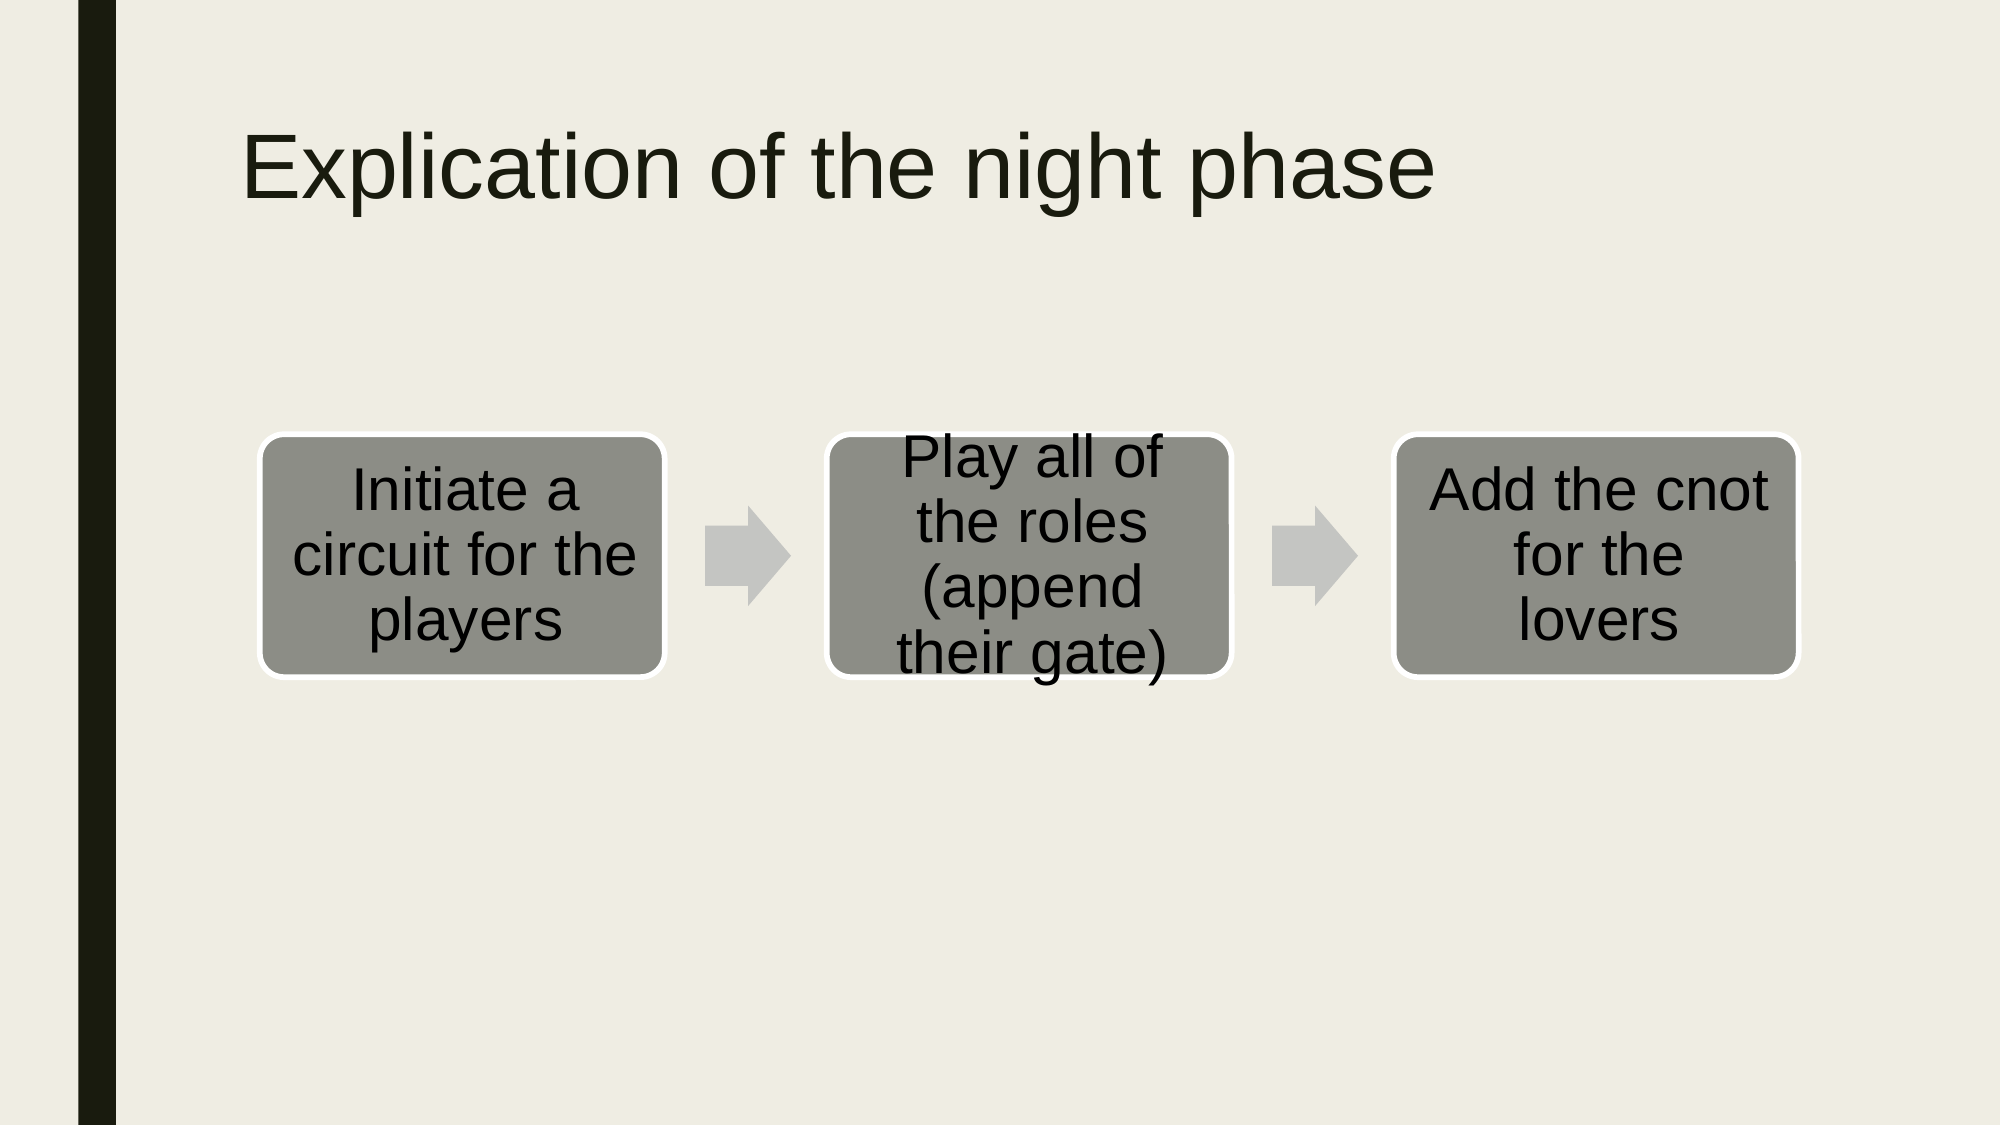

Initiate a circuit for the players

Play all of the roles (append their gate)

Add the cnot for the lovers
# Explication of the night phase